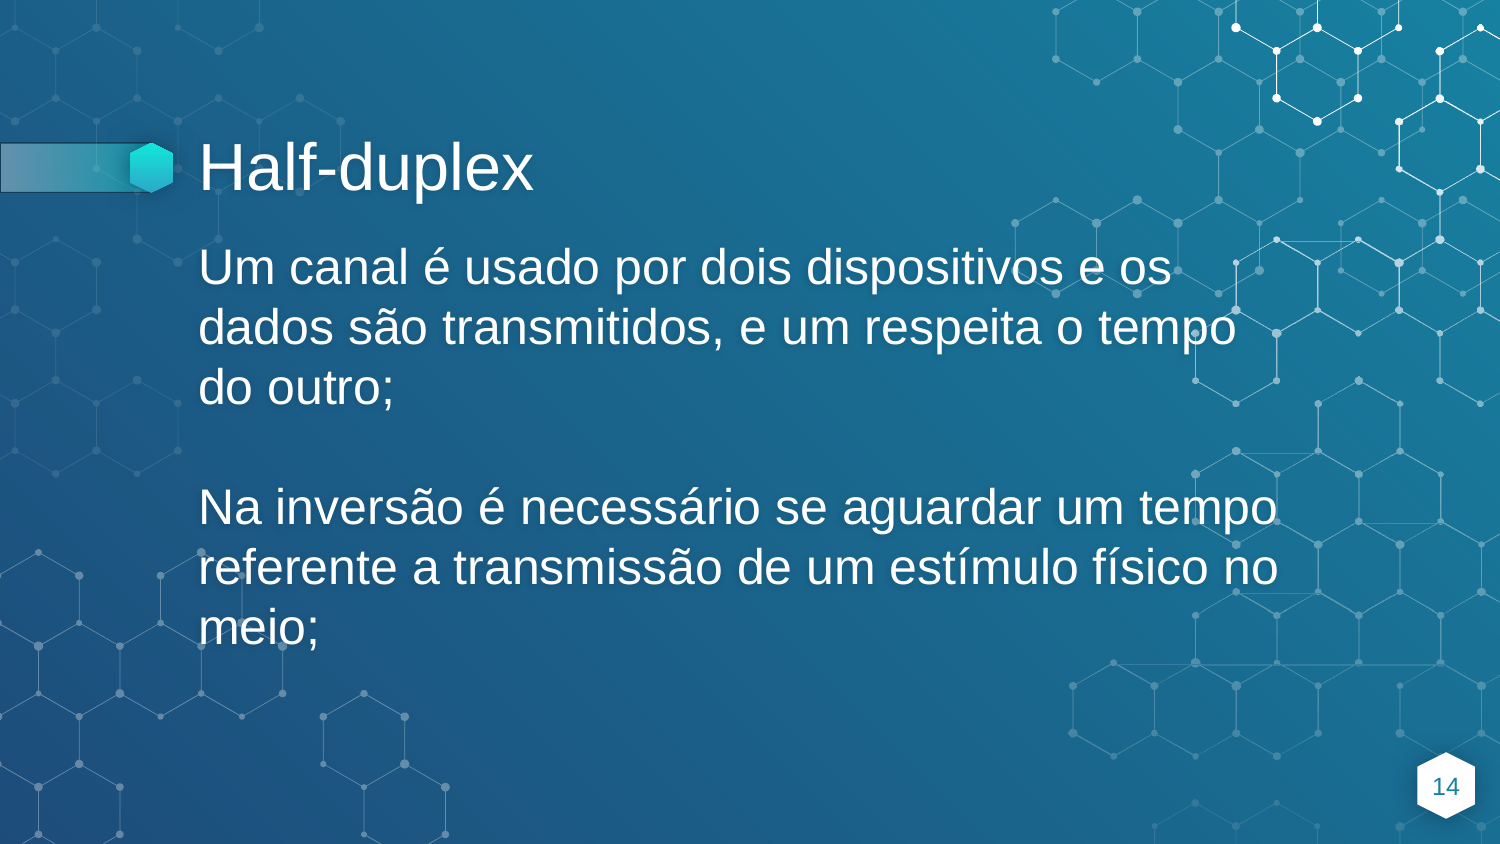

# Half-duplex
Um canal é usado por dois dispositivos e os dados são transmitidos, e um respeita o tempo do outro;

Na inversão é necessário se aguardar um tempo referente a transmissão de um estímulo físico no meio;
14